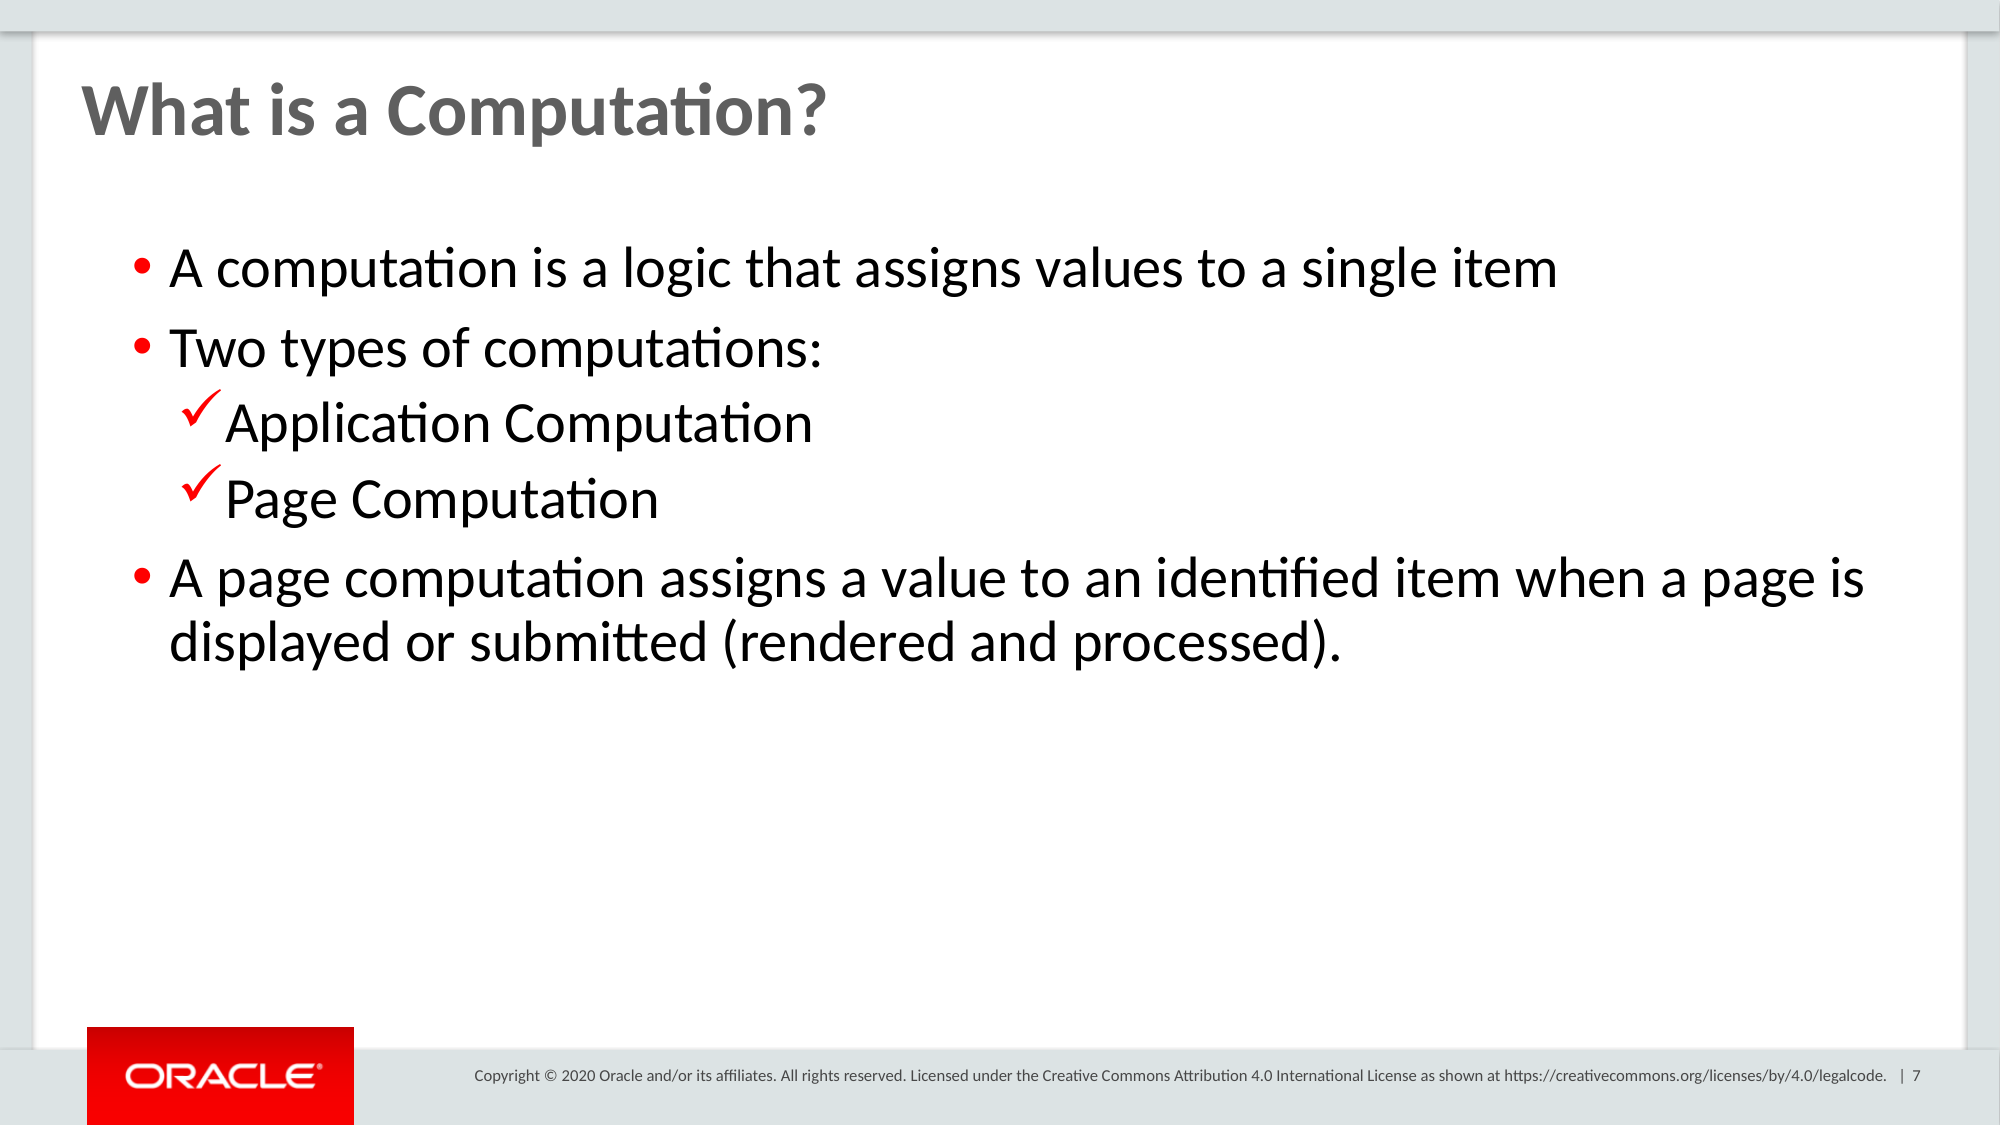

# What is a Computation?
A computation is a logic that assigns values to a single item
Two types of computations:
Application Computation
Page Computation
A page computation assigns a value to an identified item when a page is displayed or submitted (rendered and processed).